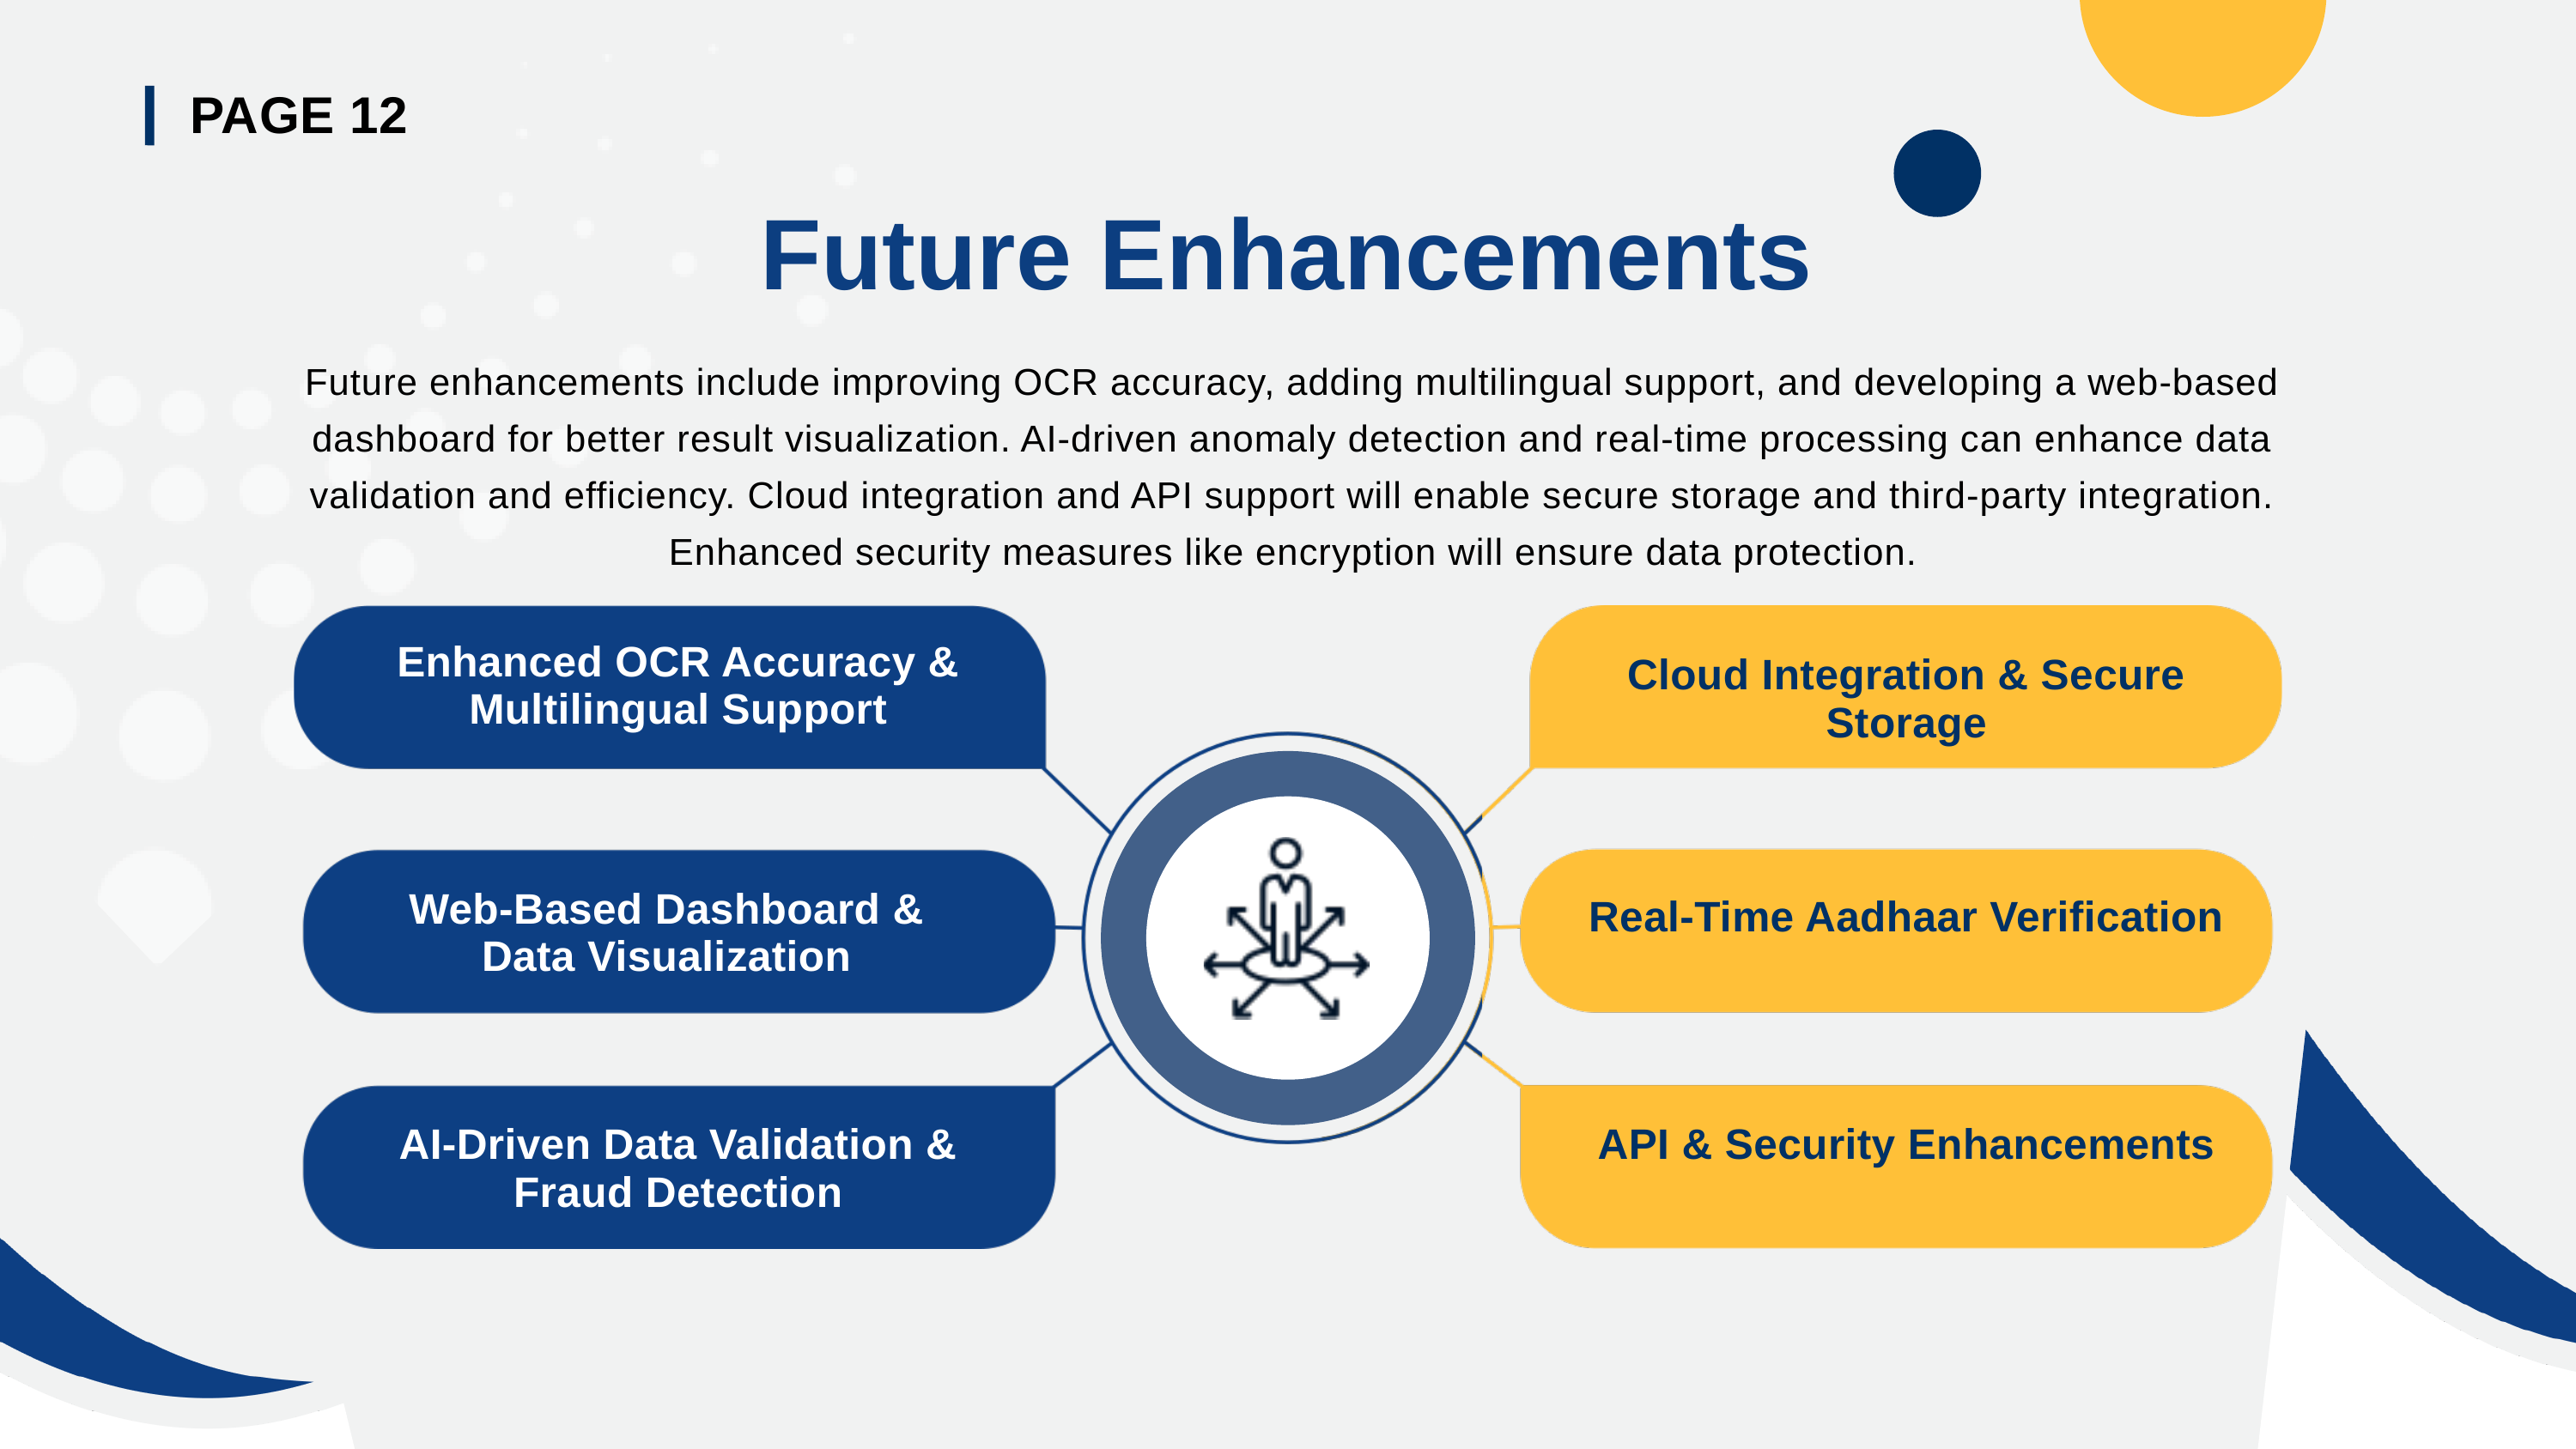

PAGE 12

Future Enhancements
Future enhancements include improving OCR accuracy, adding multilingual support, and developing a web-based dashboard for better result visualization. AI-driven anomaly detection and real-time processing can enhance data validation and efficiency. Cloud integration and API support will enable secure storage and third-party integration. Enhanced security measures like encryption will ensure data protection.

Enhanced OCR Accuracy & Multilingual Support

Cloud Integration & Secure Storage

Web-Based Dashboard & Data Visualization

Real-Time Aadhaar Verification

AI-Driven Data Validation & Fraud Detection

API & Security Enhancements